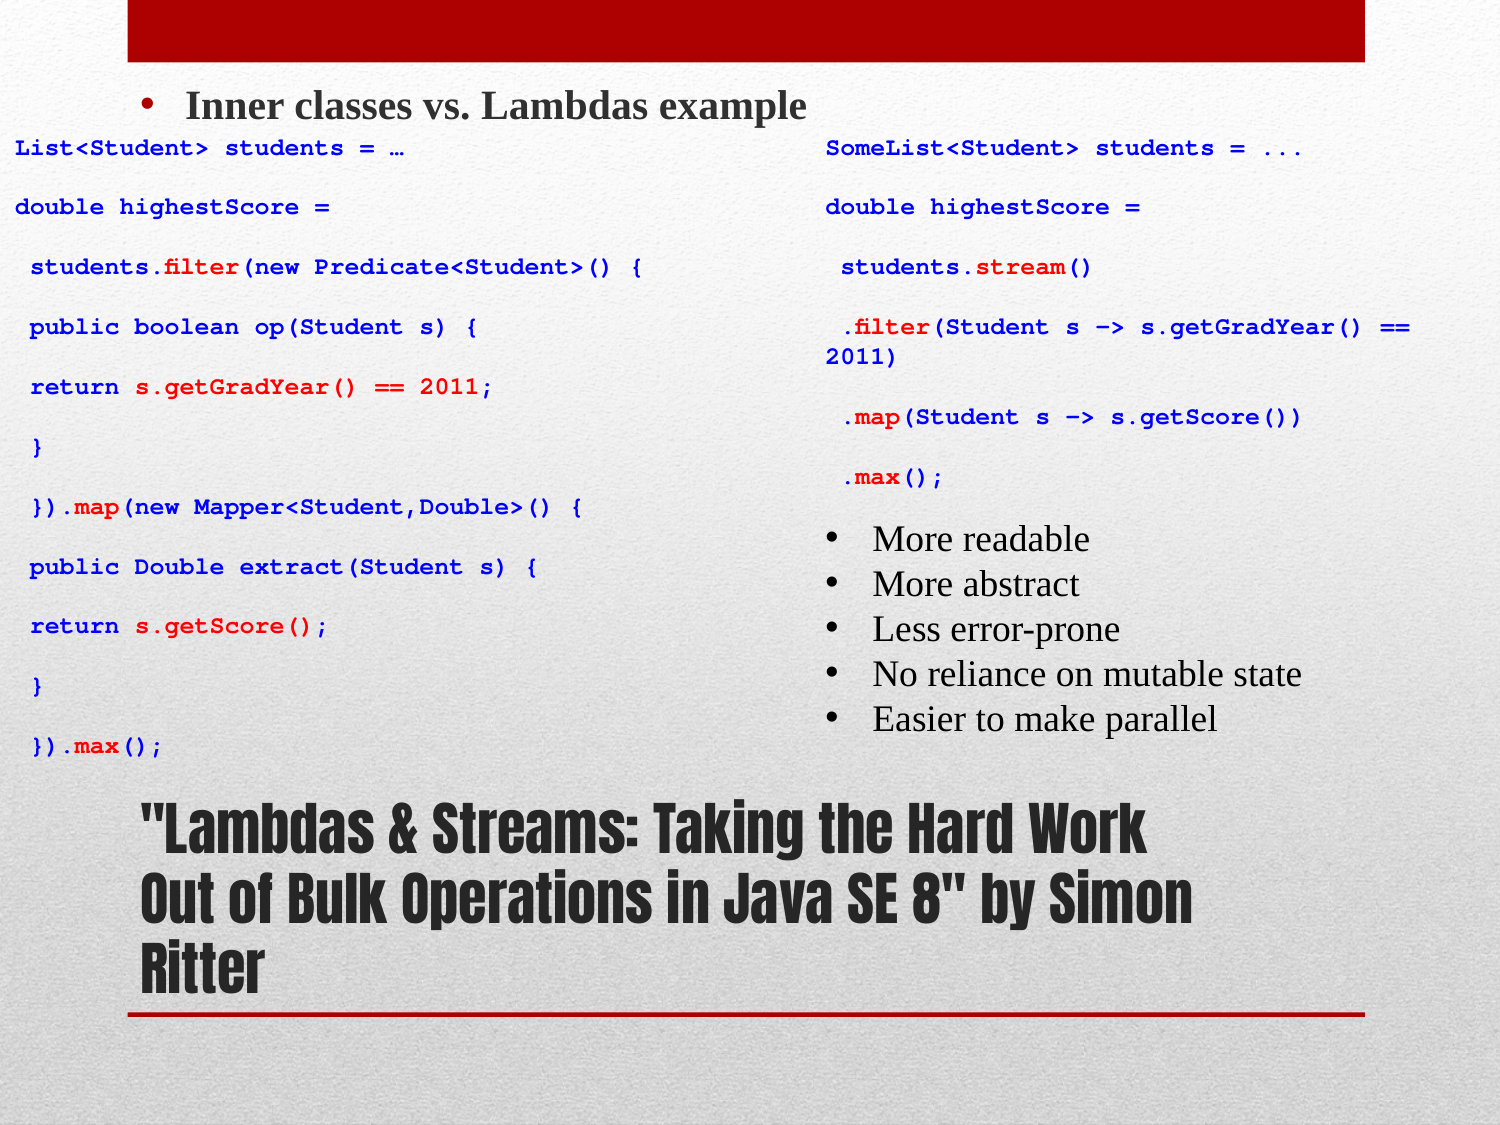

Inner classes vs. Lambdas example
List<Student> students = …

double highestScore =

 students.filter(new Predicate<Student>() {

 public boolean op(Student s) {

 return s.getGradYear() == 2011;

 }

 }).map(new Mapper<Student,Double>() {

 public Double extract(Student s) {

 return s.getScore();

 }

 }).max();
SomeList<Student> students = ...

double highestScore =

 students.stream()

 .filter(Student s -> s.getGradYear() == 2011)

 .map(Student s -> s.getScore())

 .max();
More readable
More abstract
Less error-prone
No reliance on mutable state
Easier to make parallel
# "Lambdas & Streams: Taking the Hard Work Out of Bulk Operations in Java SE 8" by Simon Ritter